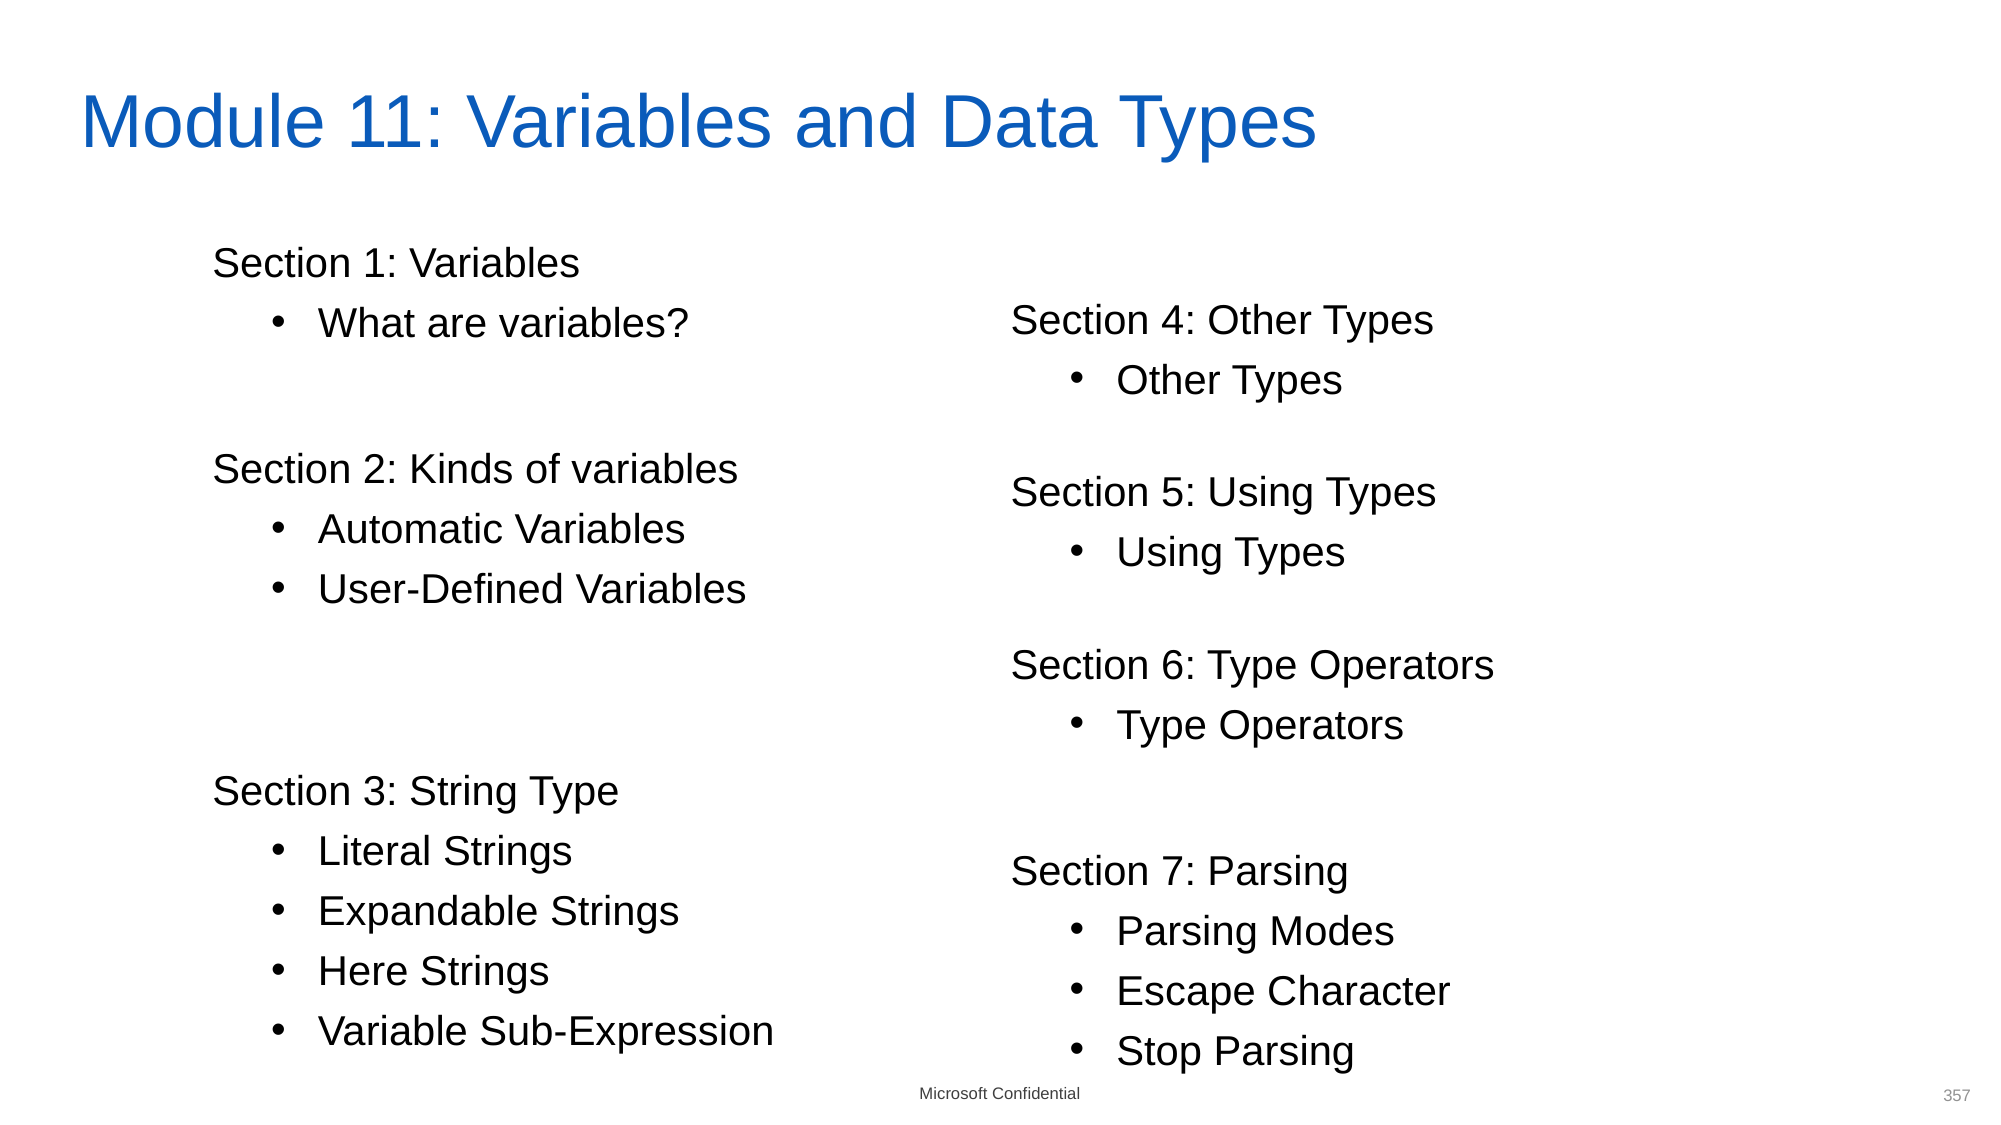

# Module 11: Variables and Data Types
Section 1: Variables
What are variables?

Section 2: Kinds of variables
Automatic Variables
User-Defined Variables

Section 3: String Type
Literal Strings
Expandable Strings
Here Strings
Variable Sub-Expression

Section 4: Other Types
Other Types

Section 5: Using Types
Using Types

Section 6: Type Operators
Type Operators

Section 7: Parsing
Parsing Modes
Escape Character
Stop Parsing

357